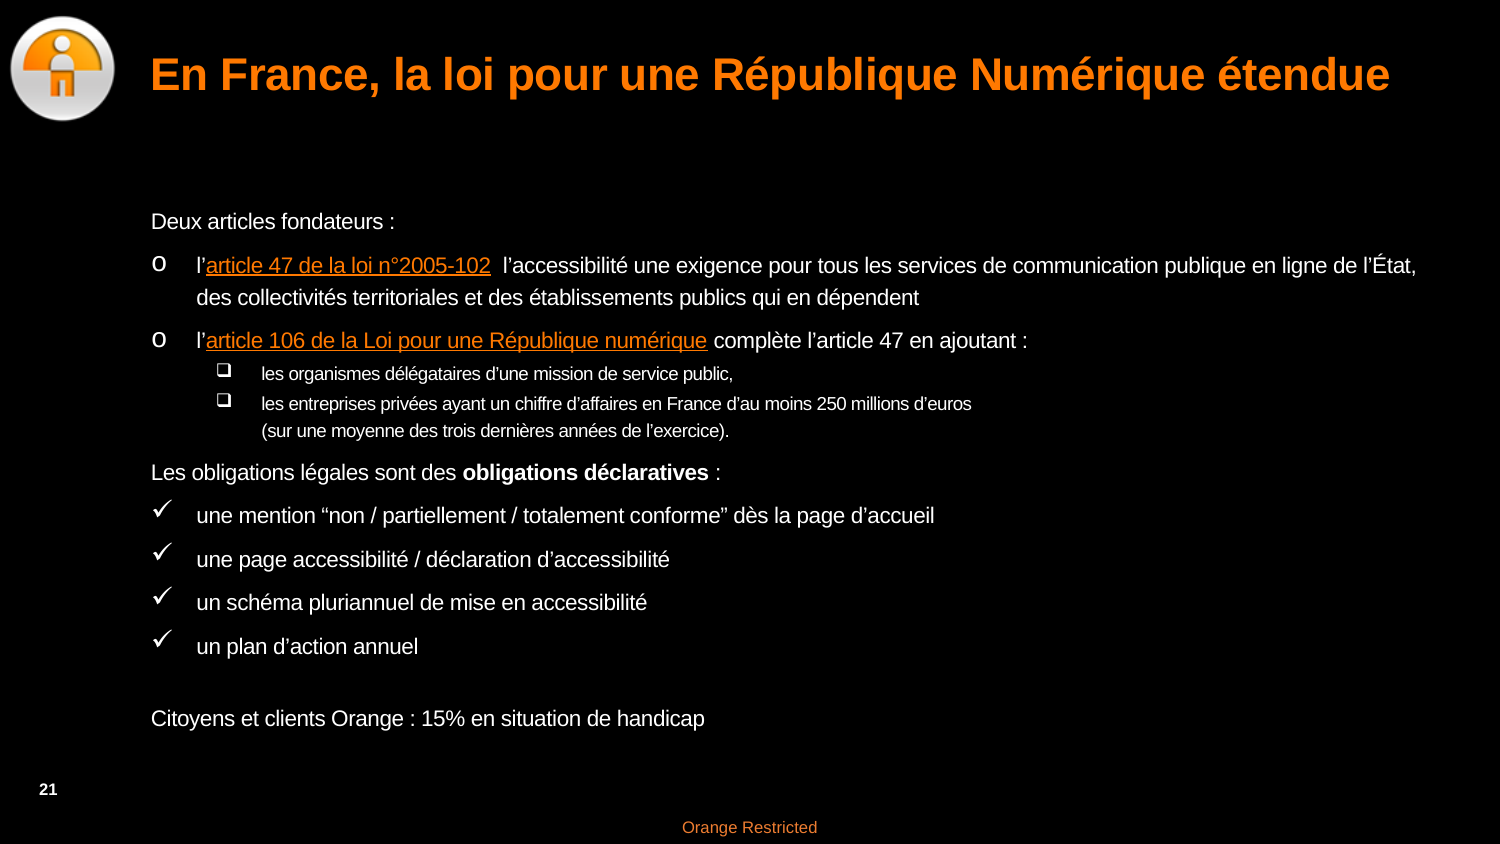

# En France, la loi pour une République Numérique étendue
Deux articles fondateurs :
l’article 47 de la loi n°2005-102  l’accessibilité une exigence pour tous les services de communication publique en ligne de l’État, des collectivités territoriales et des établissements publics qui en dépendent
l’article 106 de la Loi pour une République numérique complète l’article 47 en ajoutant :
les organismes délégataires d’une mission de service public,
les entreprises privées ayant un chiffre d’affaires en France d’au moins 250 millions d’euros
(sur une moyenne des trois dernières années de l’exercice).
Les obligations légales sont des obligations déclaratives :
une mention “non / partiellement / totalement conforme” dès la page d’accueil
une page accessibilité / déclaration d’accessibilité
un schéma pluriannuel de mise en accessibilité
un plan d’action annuel
Citoyens et clients Orange : 15% en situation de handicap